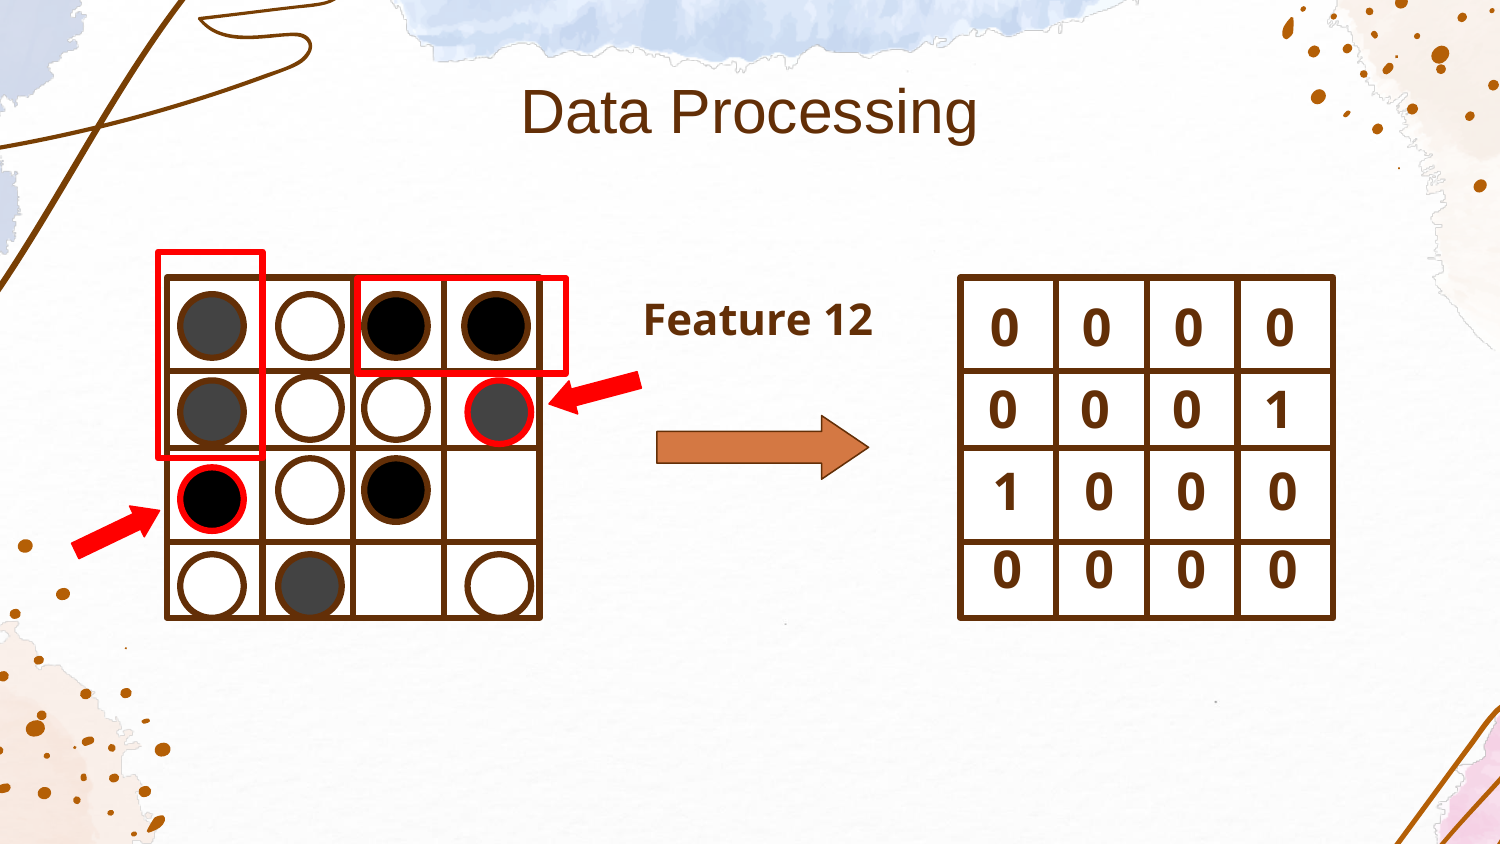

# Data Processing

Feature 12
0
0
0
0

0
0
0
1

1
0
0
0

0
0
0
0